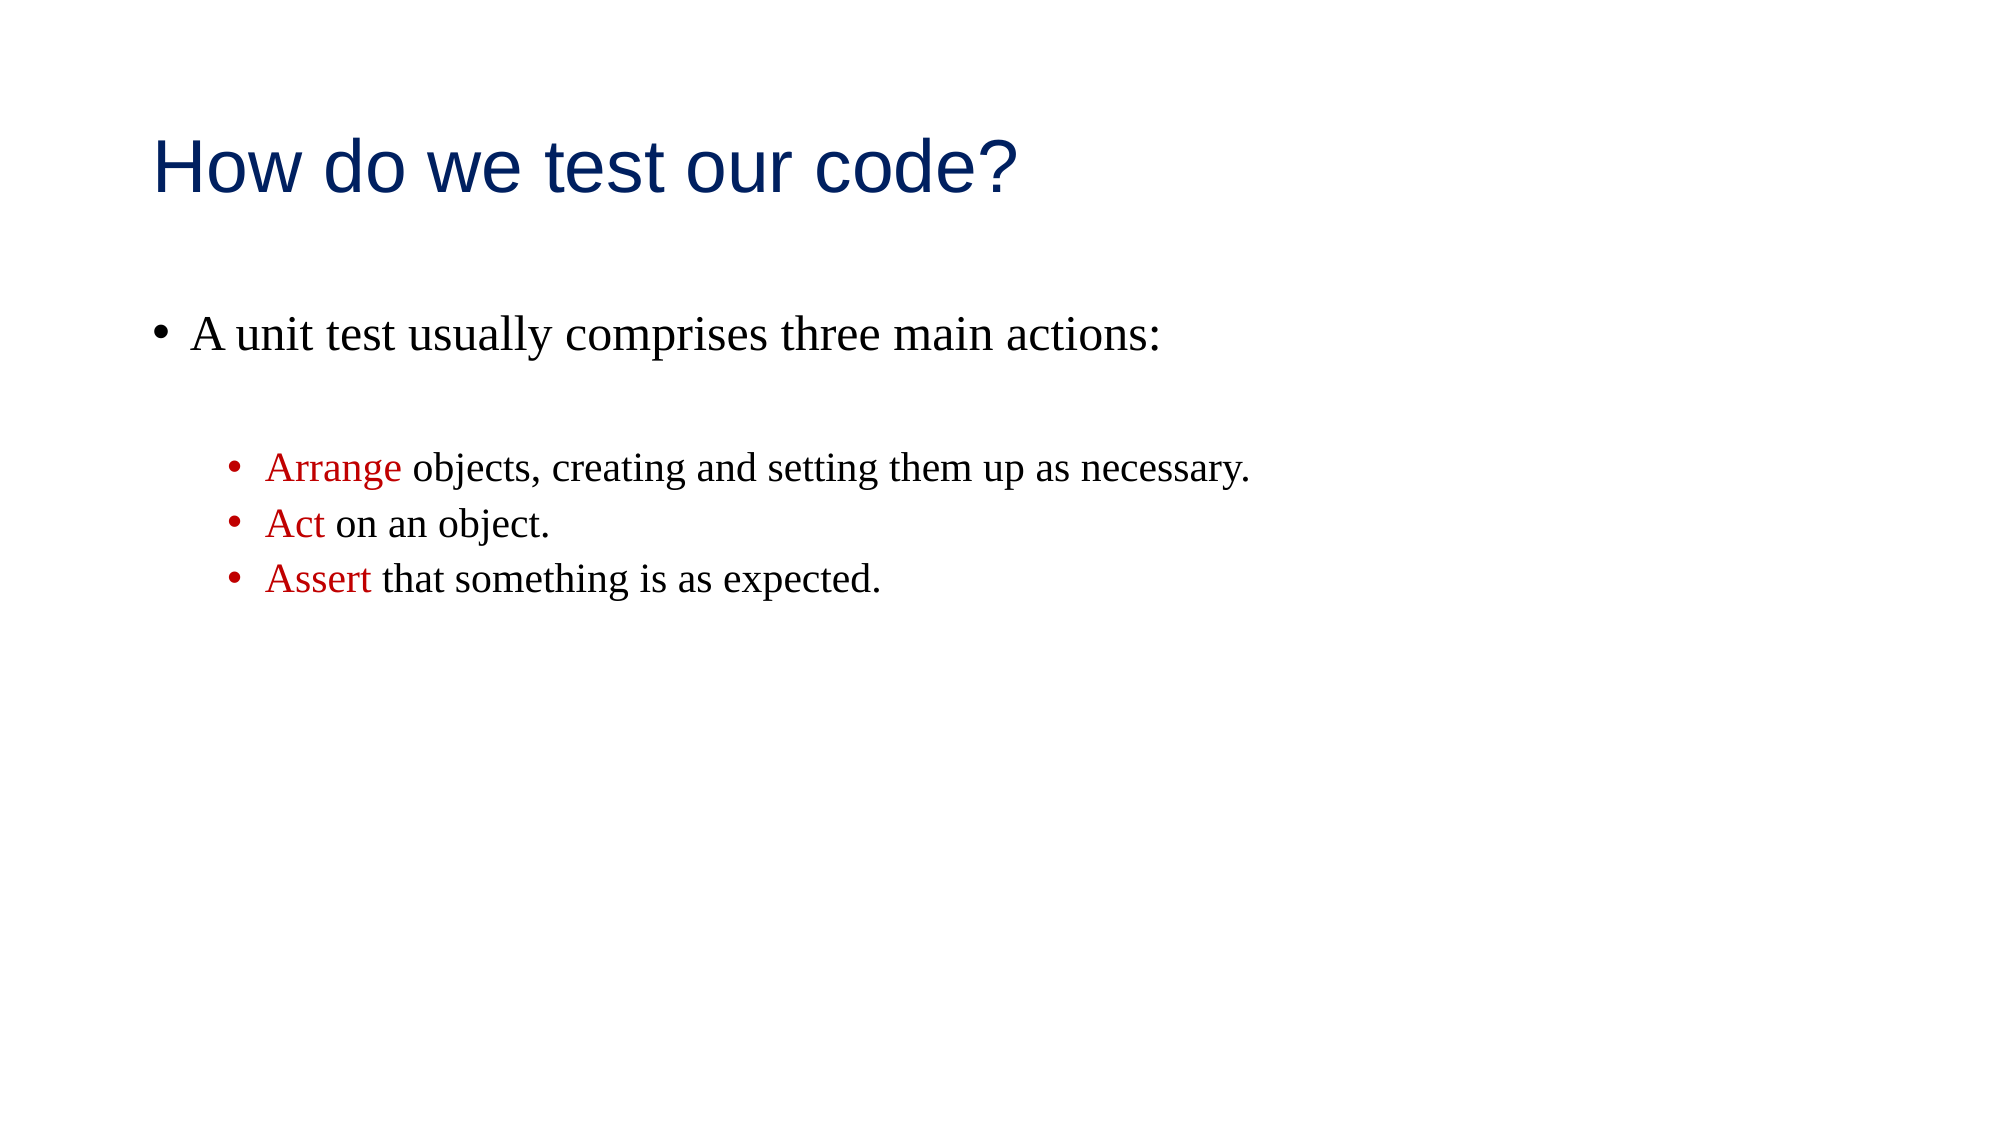

# How do we test our code?
A unit test usually comprises three main actions:

Arrange objects, creating and setting them up as necessary.
Act on an object.
Assert that something is as expected.